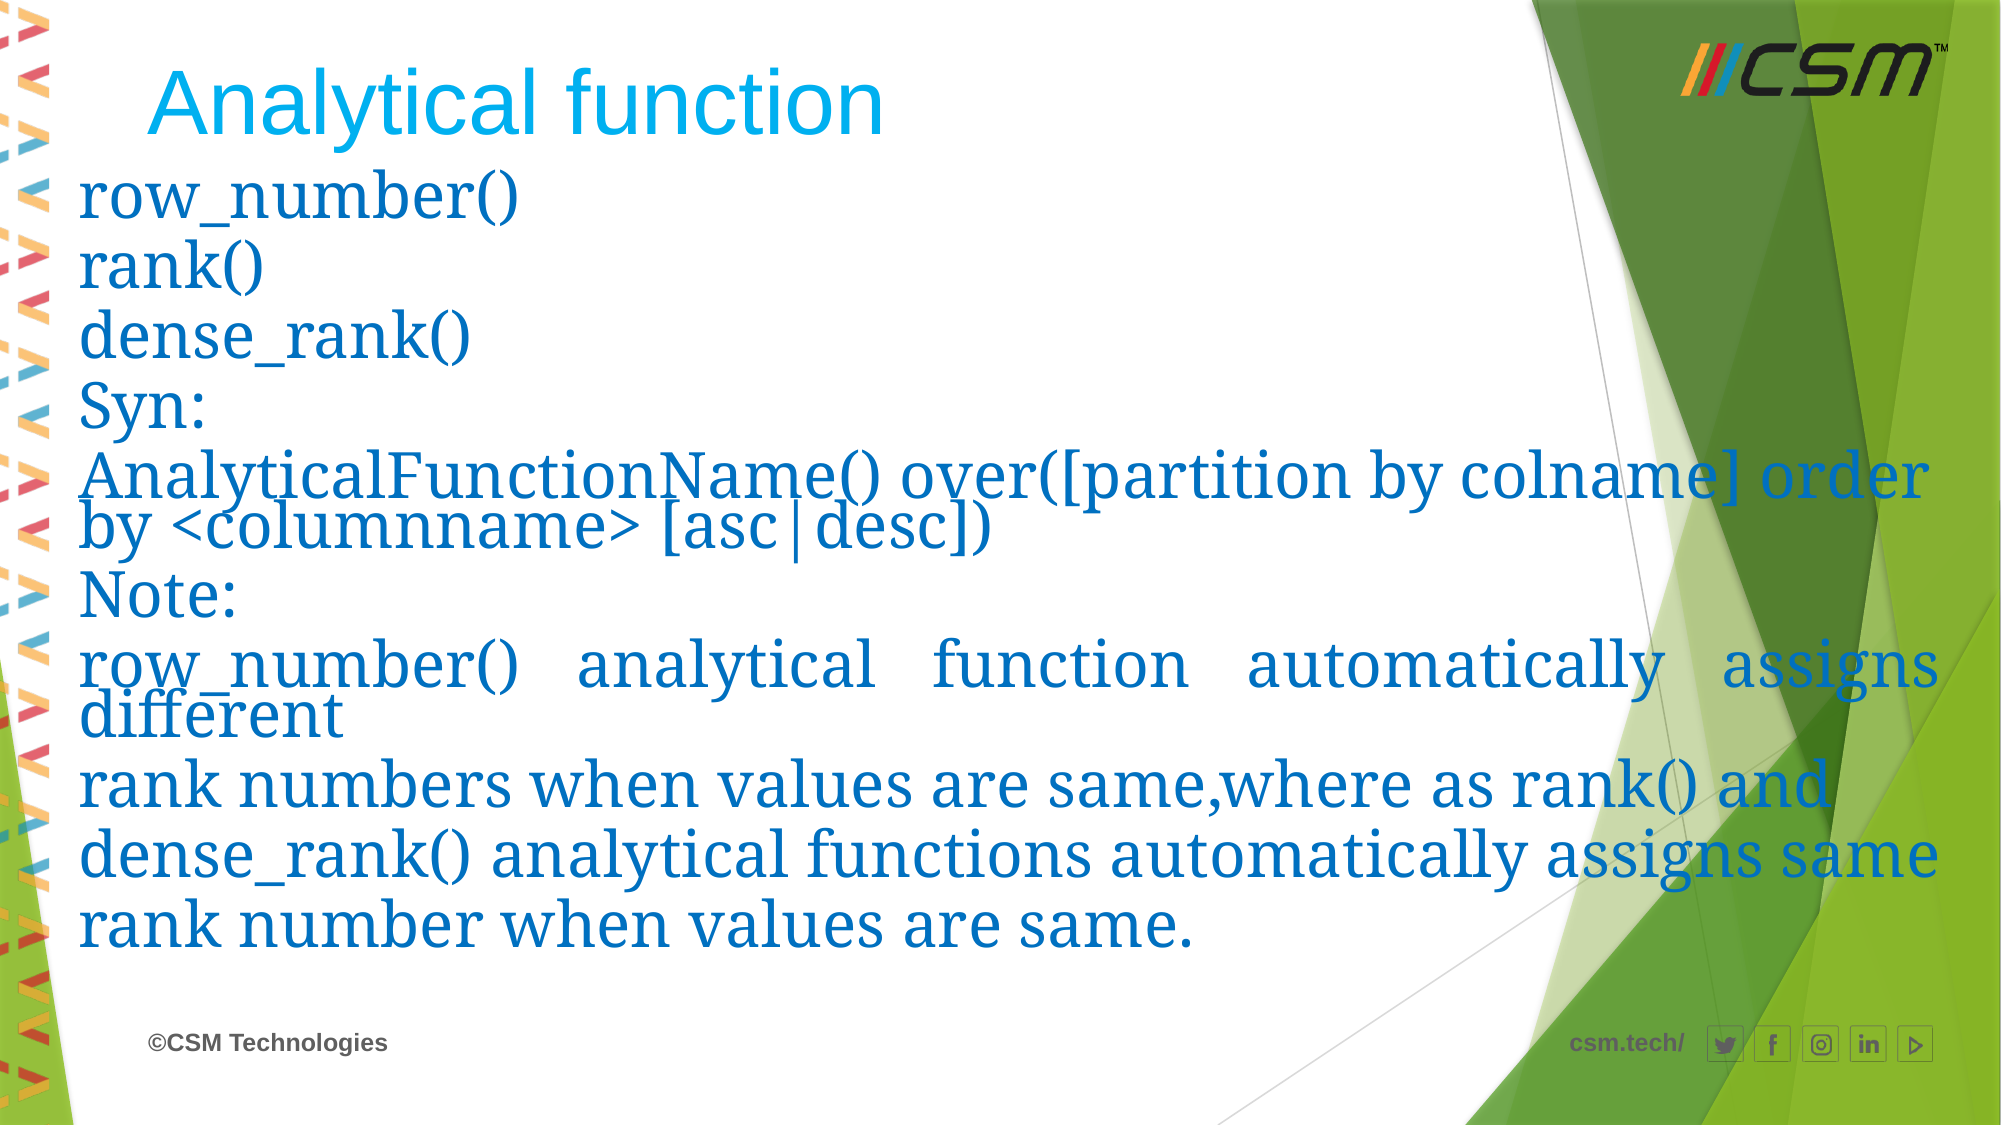

# Analytical function
row_number()
rank()
dense_rank()
Syn:
AnalyticalFunctionName() over([partition by colname] order by <columnname> [asc|desc])
Note:
row_number() analytical function automatically assigns different
rank numbers when values are same,where as rank() and
dense_rank() analytical functions automatically assigns same
rank number when values are same.